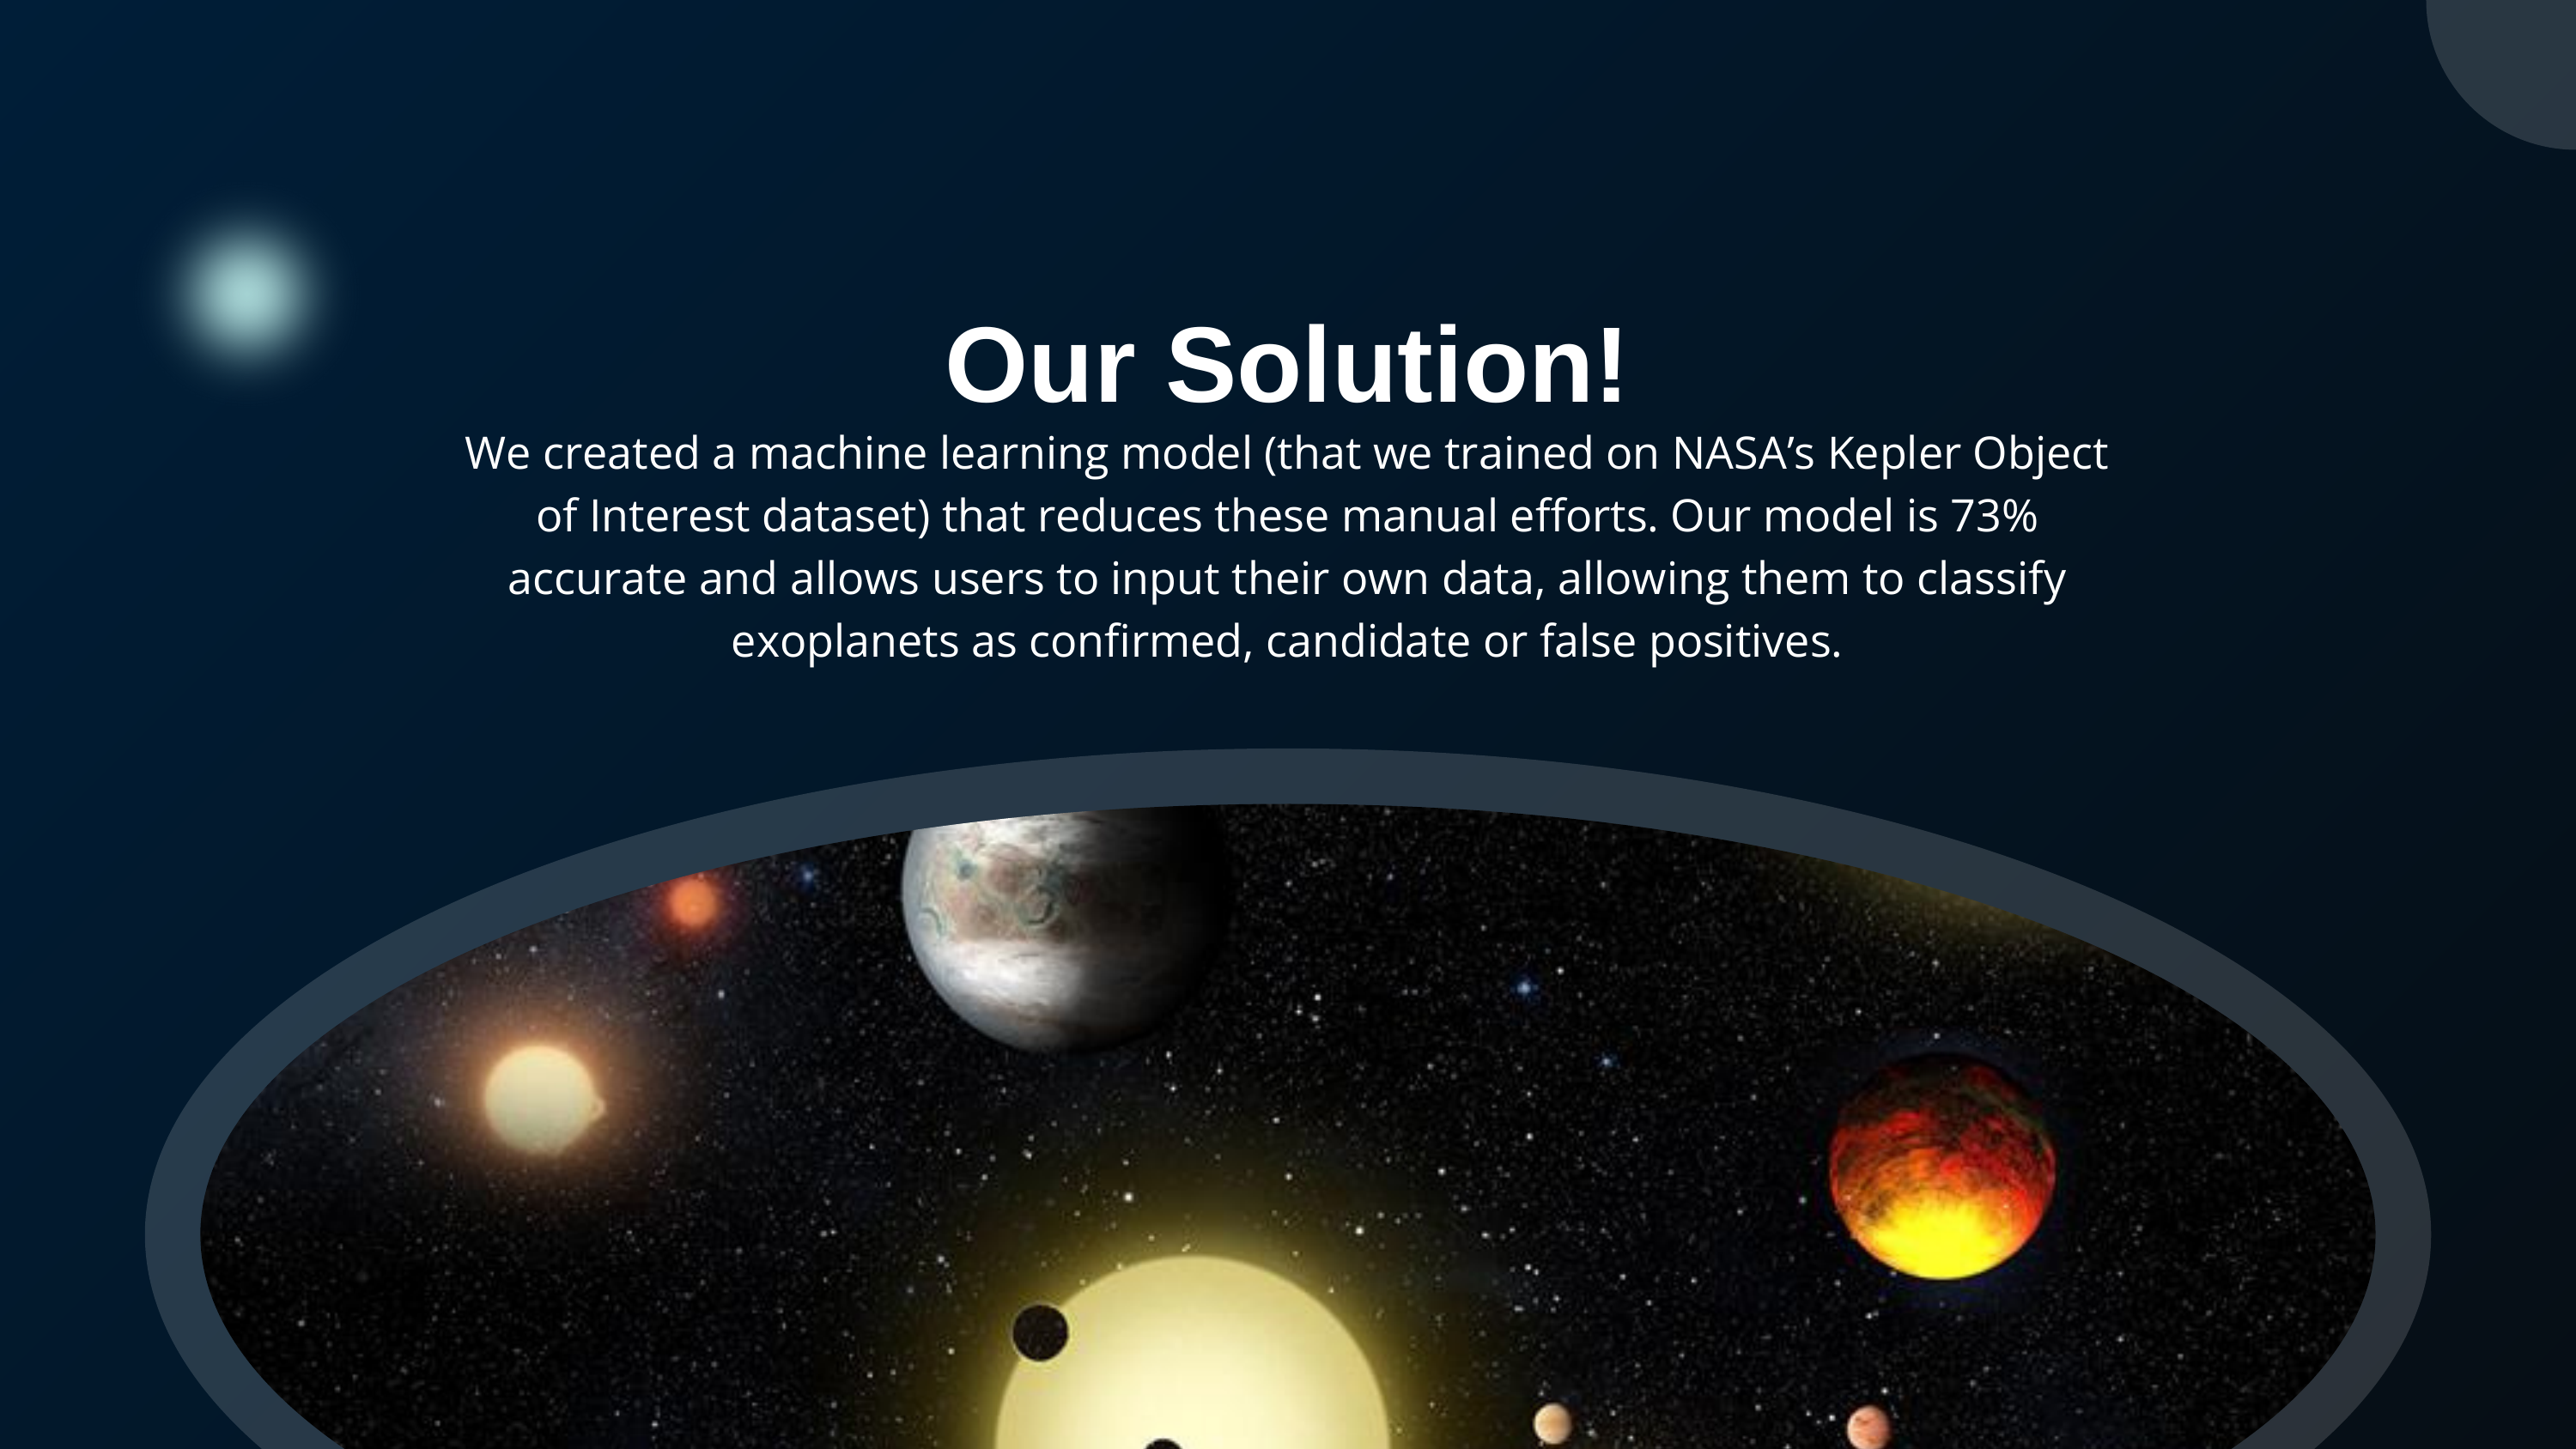

Our Solution!
We created a machine learning model (that we trained on NASA’s Kepler Object of Interest dataset) that reduces these manual efforts. Our model is 73% accurate and allows users to input their own data, allowing them to classify exoplanets as confirmed, candidate or false positives.